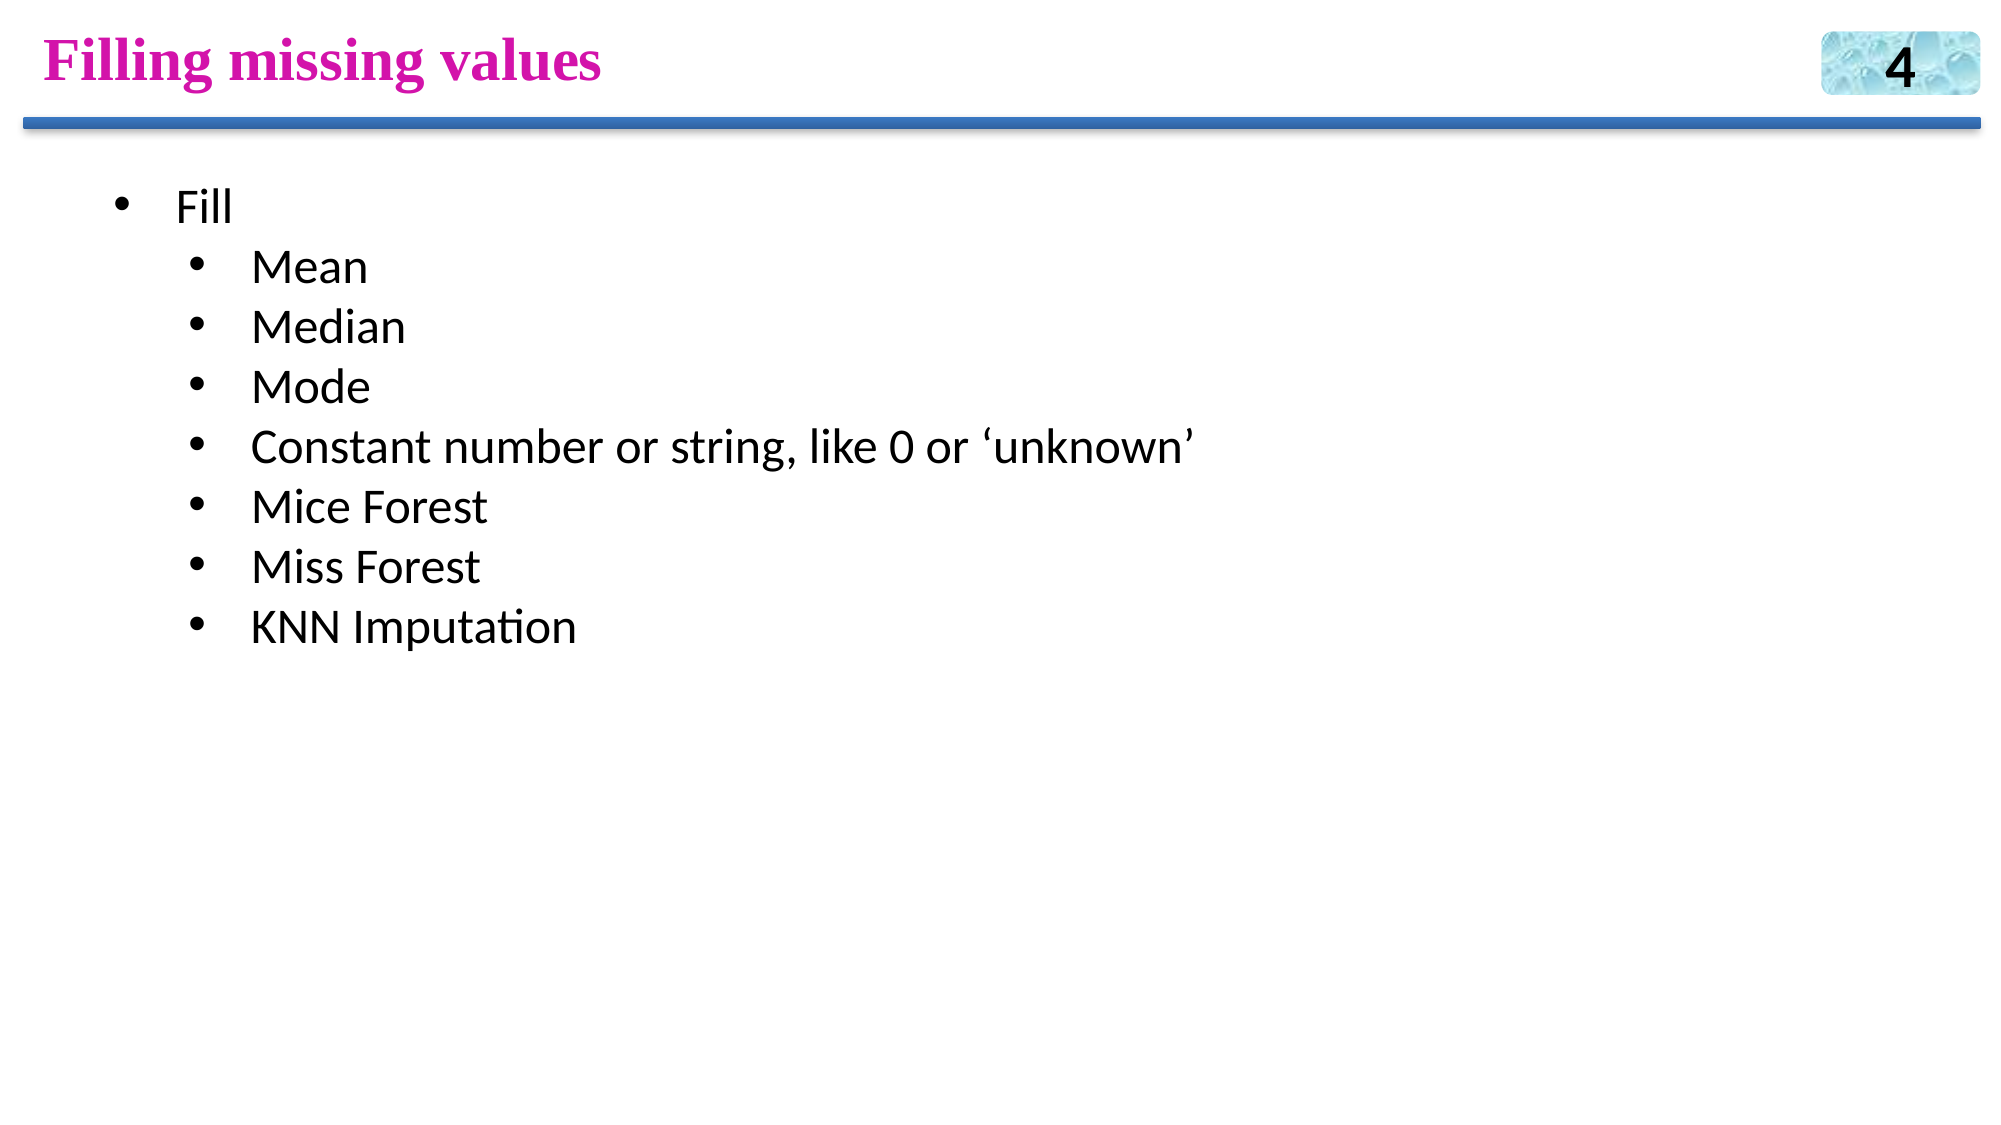

# Filling missing values
4

Fill
Mean
Median
Mode
Constant number or string, like 0 or ‘unknown’
Mice Forest
Miss Forest
KNN Imputation